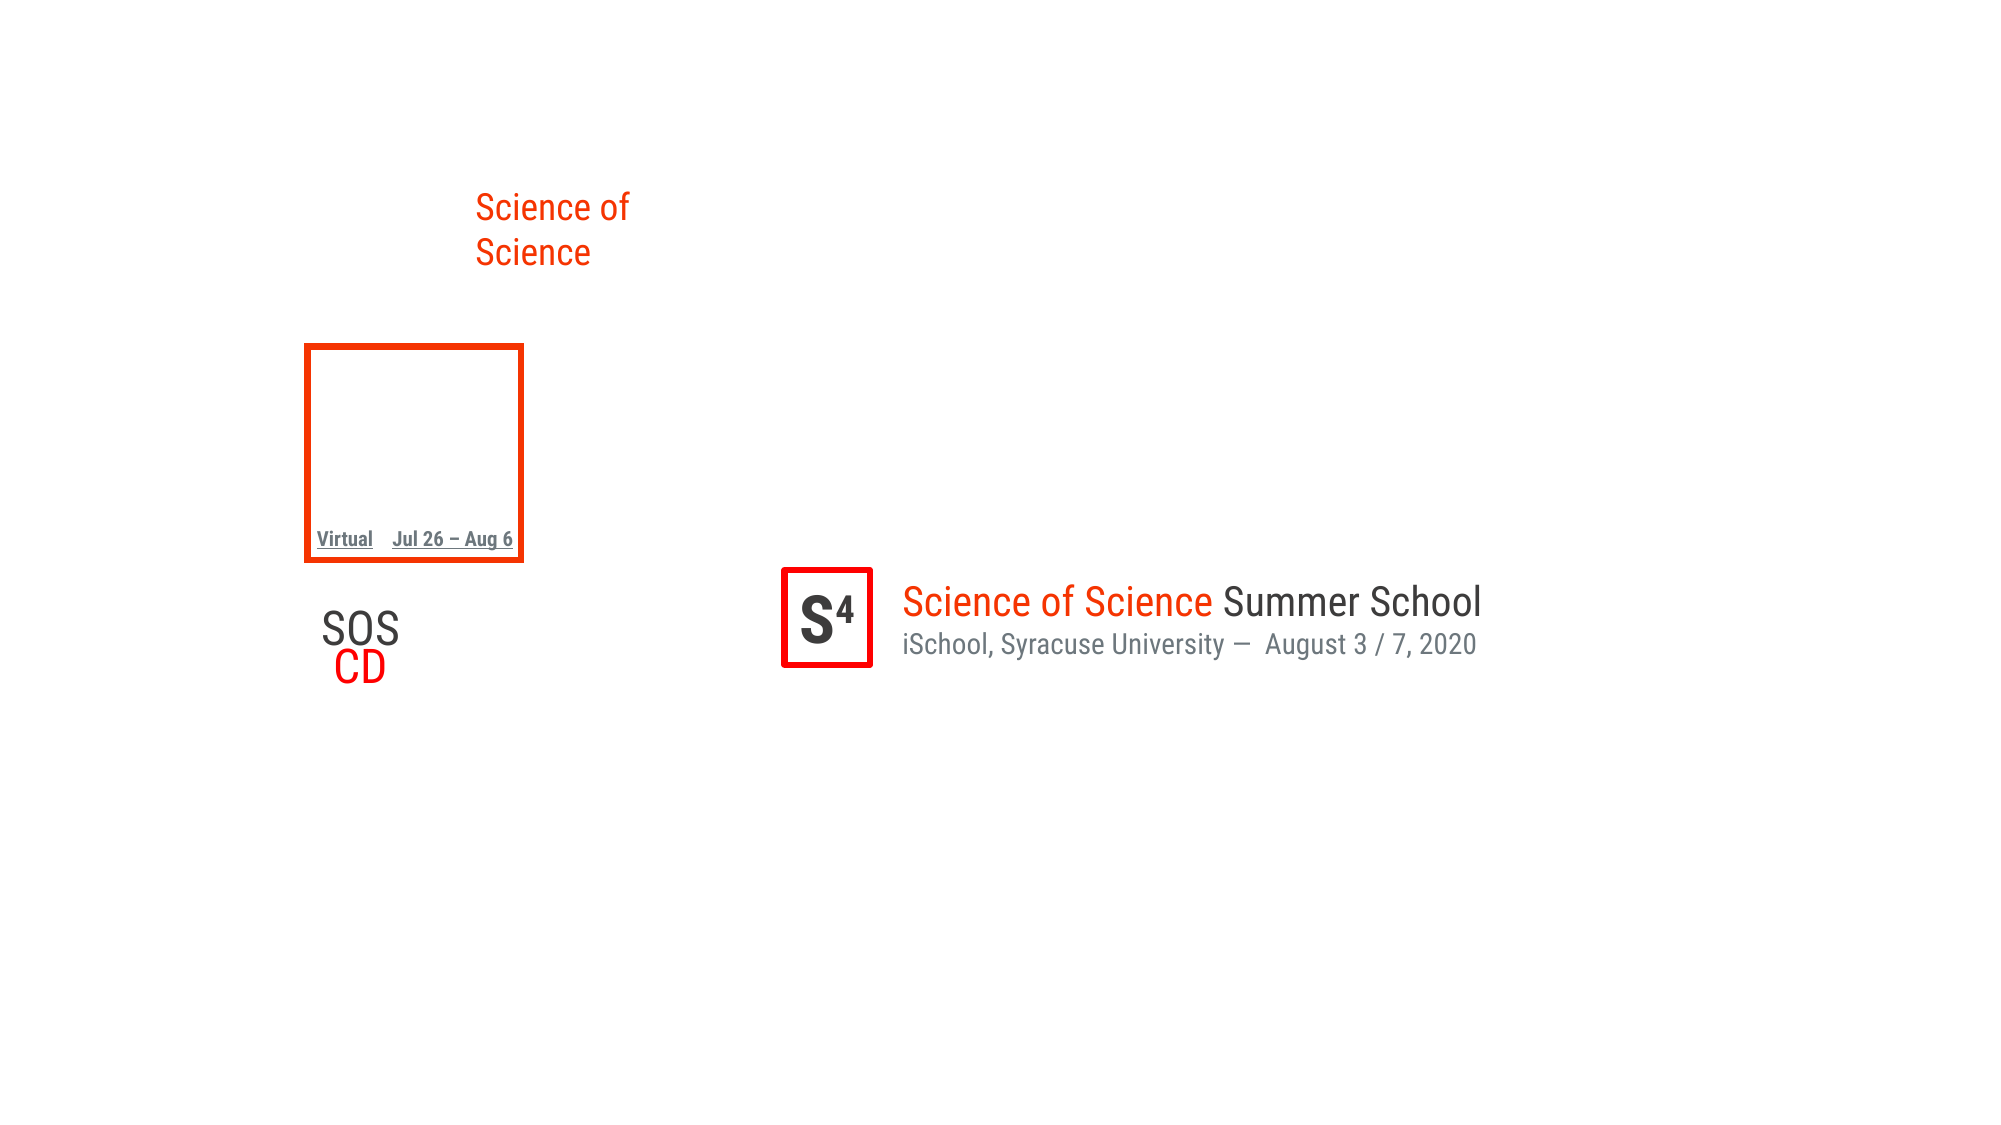

Science of Science

Virtual
Jul 26 – Aug 6
Science of Science Summer School
iSchool, Syracuse University —  August 3 / 7, 2020
S4
SOS
CD